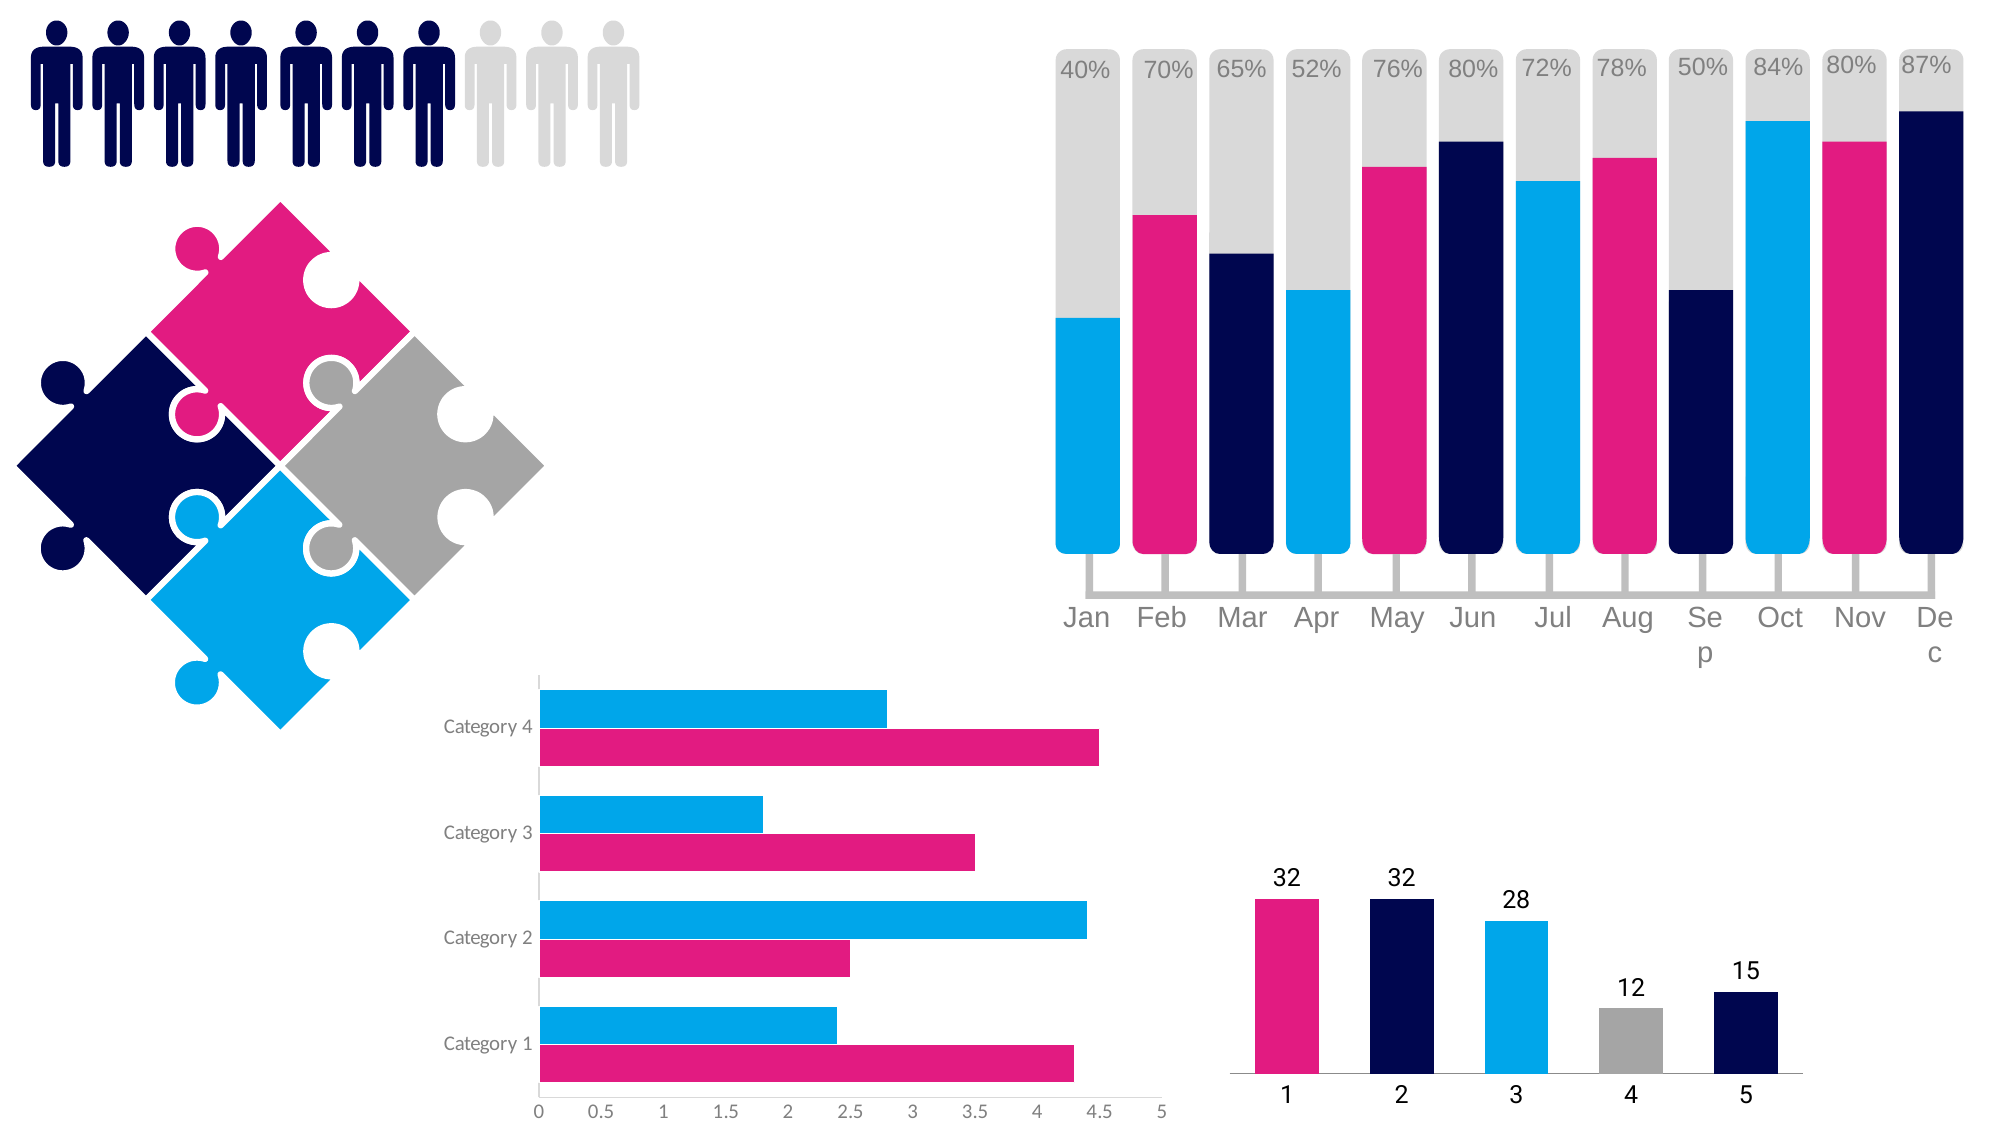

80%
87%
50%
84%
72%
78%
65%
52%
76%
80%
40%
70%

Sep
Oct
Nov
Dec
Jan

Feb
Mar
Apr
May
Jun
Jul
Aug

### Chart

| Category | Series 1 | Series 2 |
|---|---|---|
| Category 1 | 4.3 | 2.4 |
| Category 2 | 2.5 | 4.4 |
| Category 3 | 3.5 | 1.8 |
| Category 4 | 4.5 | 2.8 |

### Chart

| Category |  |
|---|---|